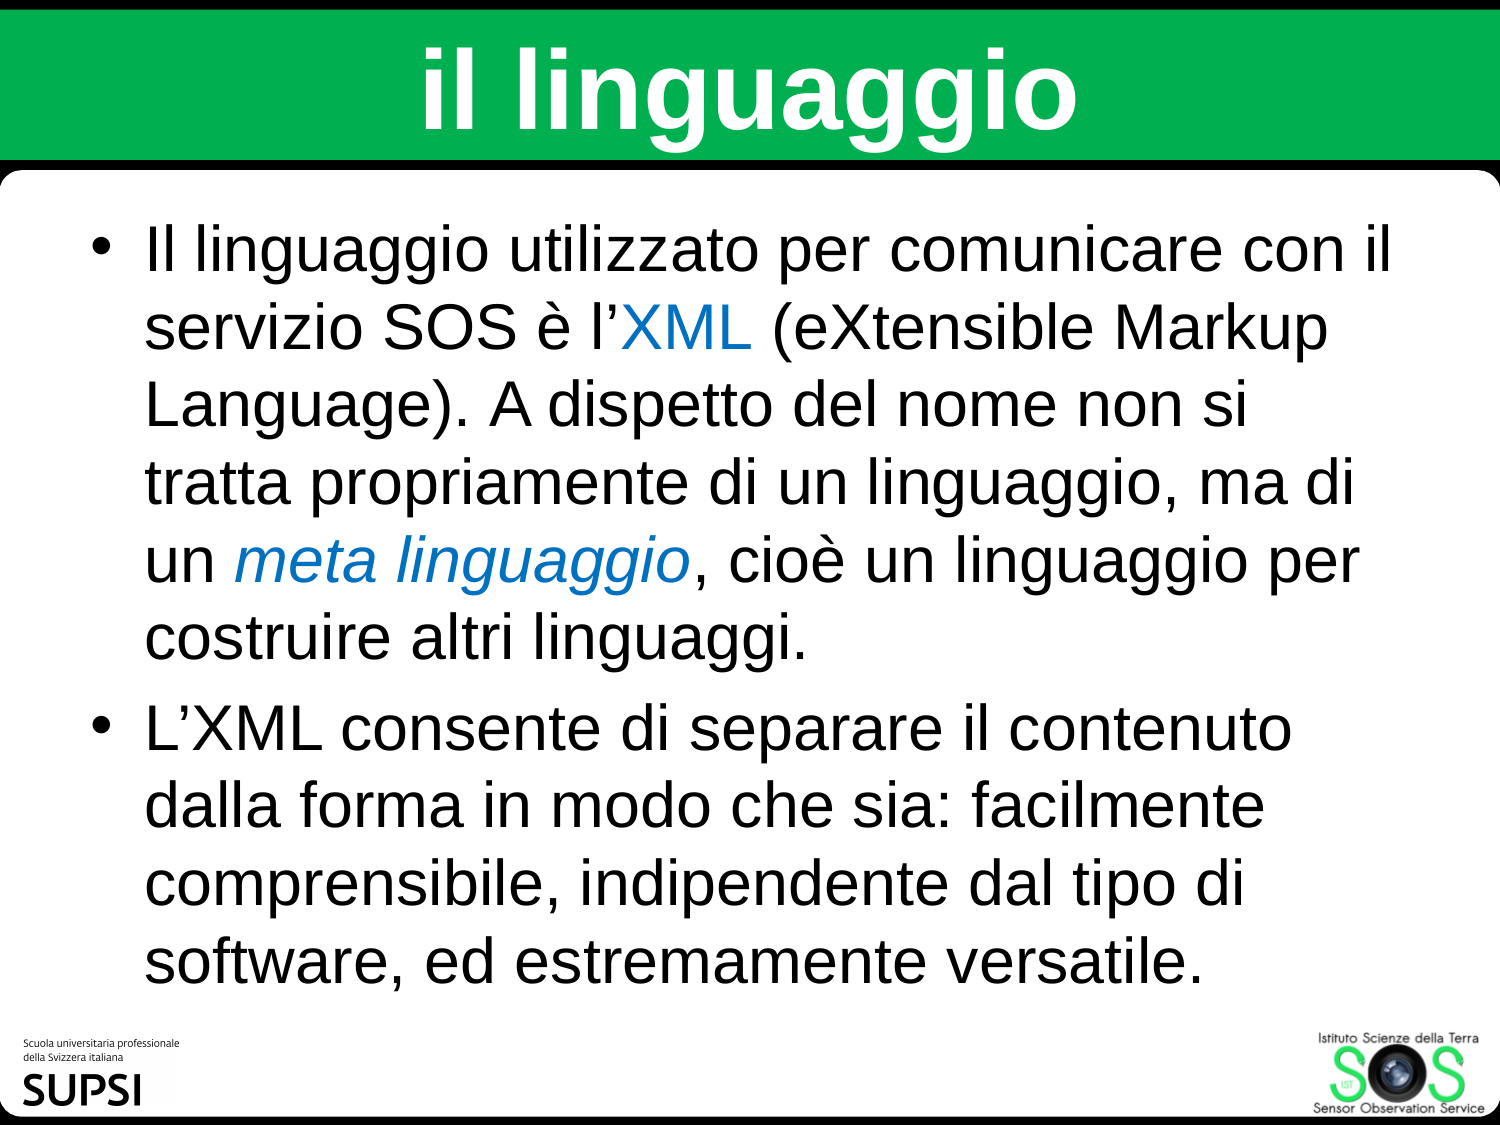

# il linguaggio
Il linguaggio utilizzato per comunicare con il servizio SOS è l’XML (eXtensible Markup Language). A dispetto del nome non si tratta propriamente di un linguaggio, ma di un meta linguaggio, cioè un linguaggio per costruire altri linguaggi.
L’XML consente di separare il contenuto dalla forma in modo che sia: facilmente comprensibile, indipendente dal tipo di software, ed estremamente versatile.